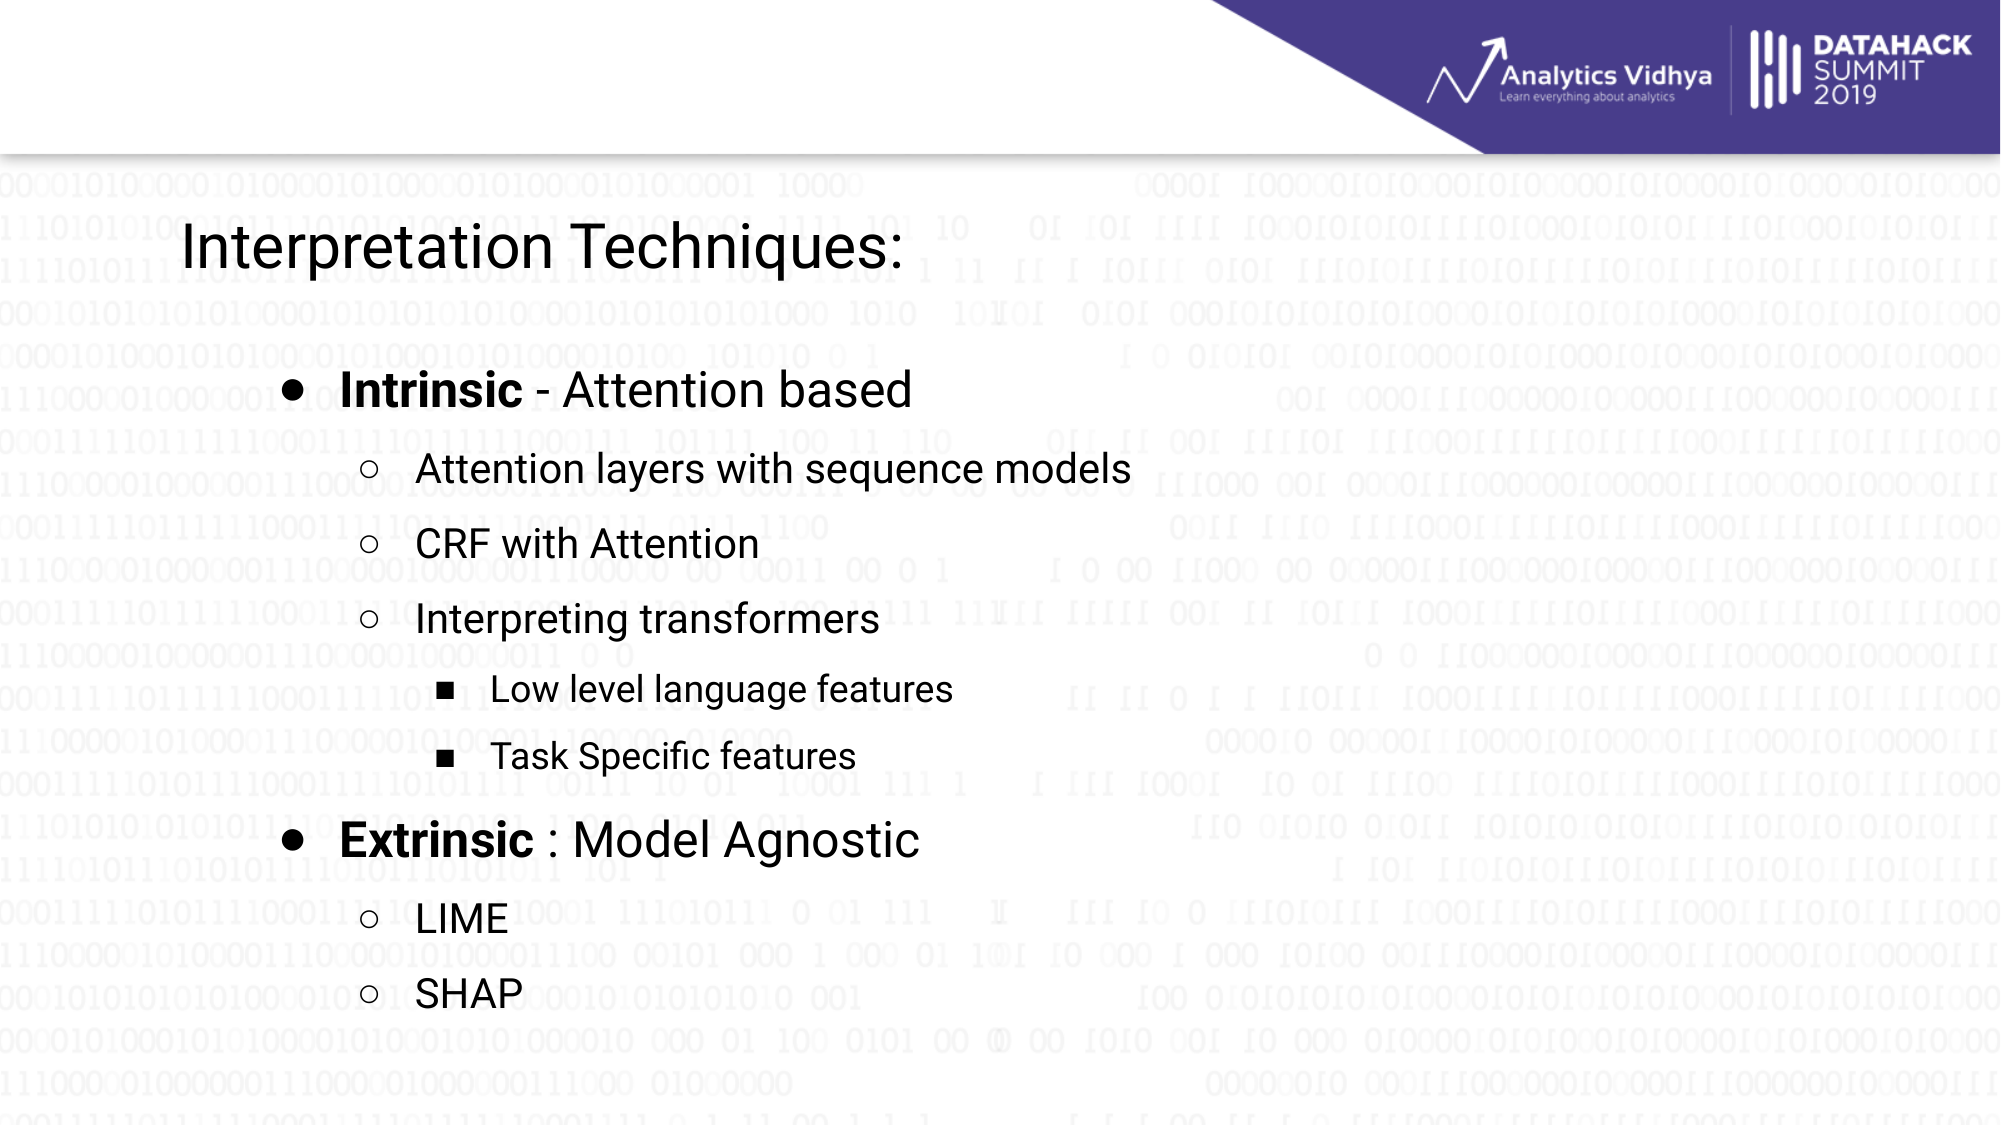

# Interpretation Techniques:
Intrinsic - Attention based
Attention layers with sequence models
CRF with Attention
Interpreting transformers
Low level language features
Task Specific features
Extrinsic : Model Agnostic
LIME
SHAP